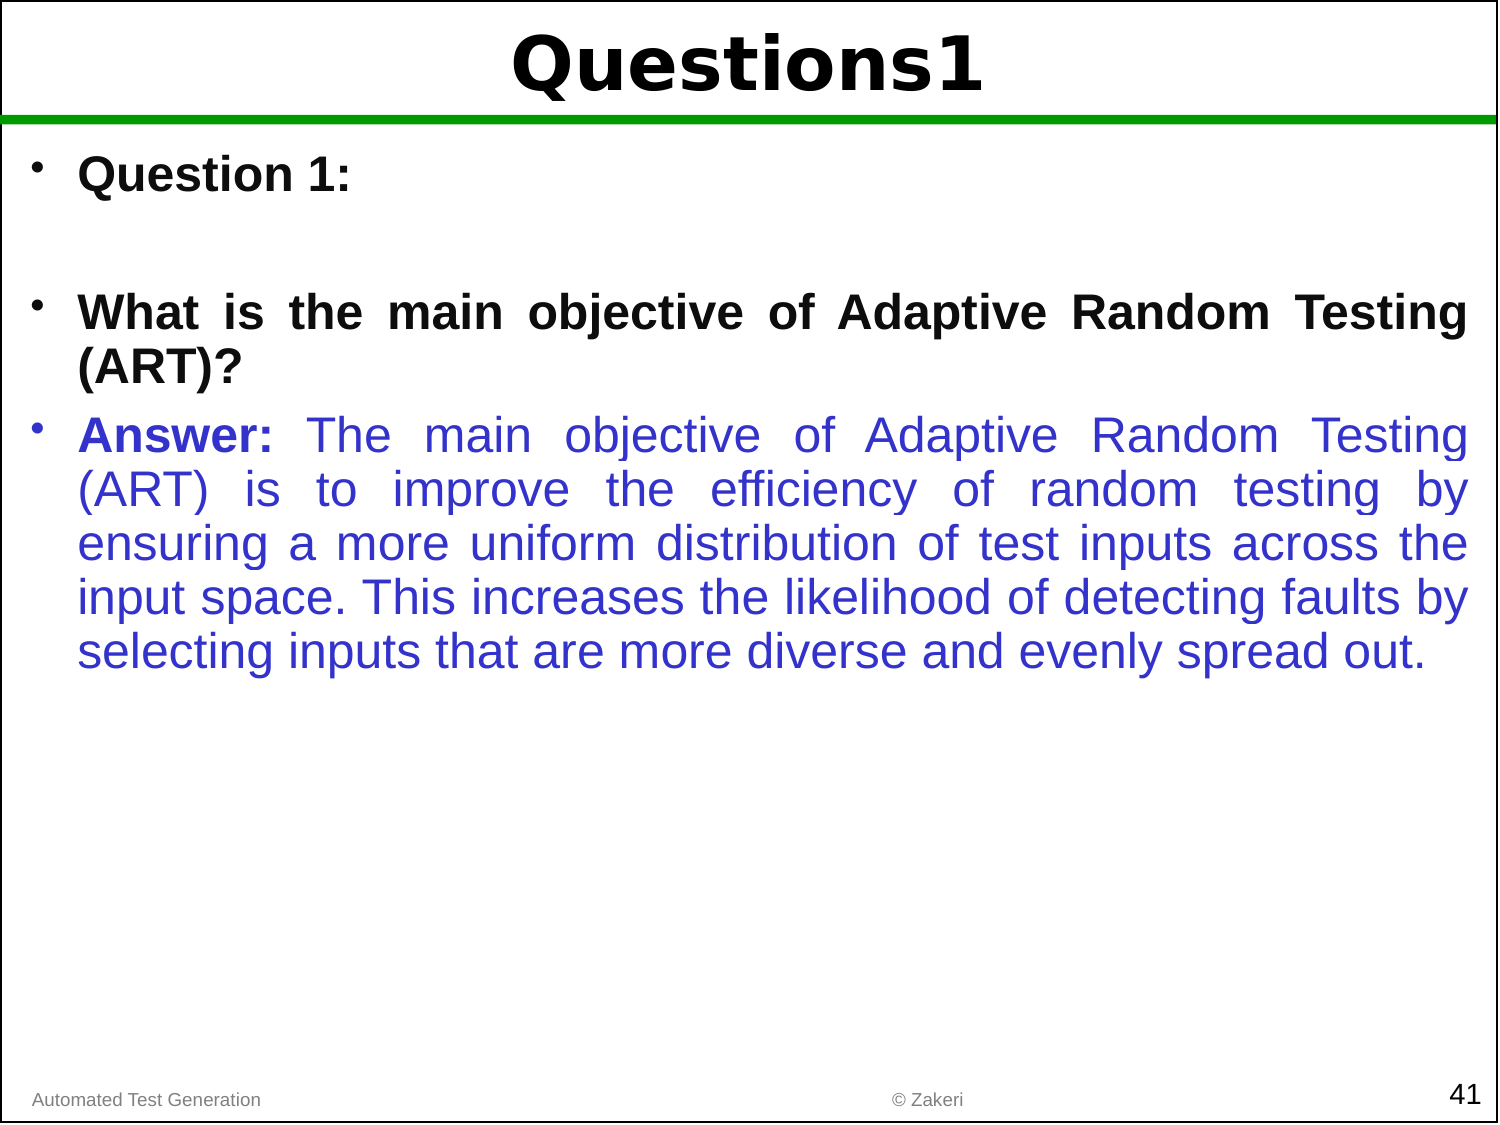

# Questions1
Question 1:

What is the main objective of Adaptive Random Testing (ART)?
Answer: The main objective of Adaptive Random Testing (ART) is to improve the efficiency of random testing by ensuring a more uniform distribution of test inputs across the input space. This increases the likelihood of detecting faults by selecting inputs that are more diverse and evenly spread out.

41
© Zakeri
Automated Test Generation